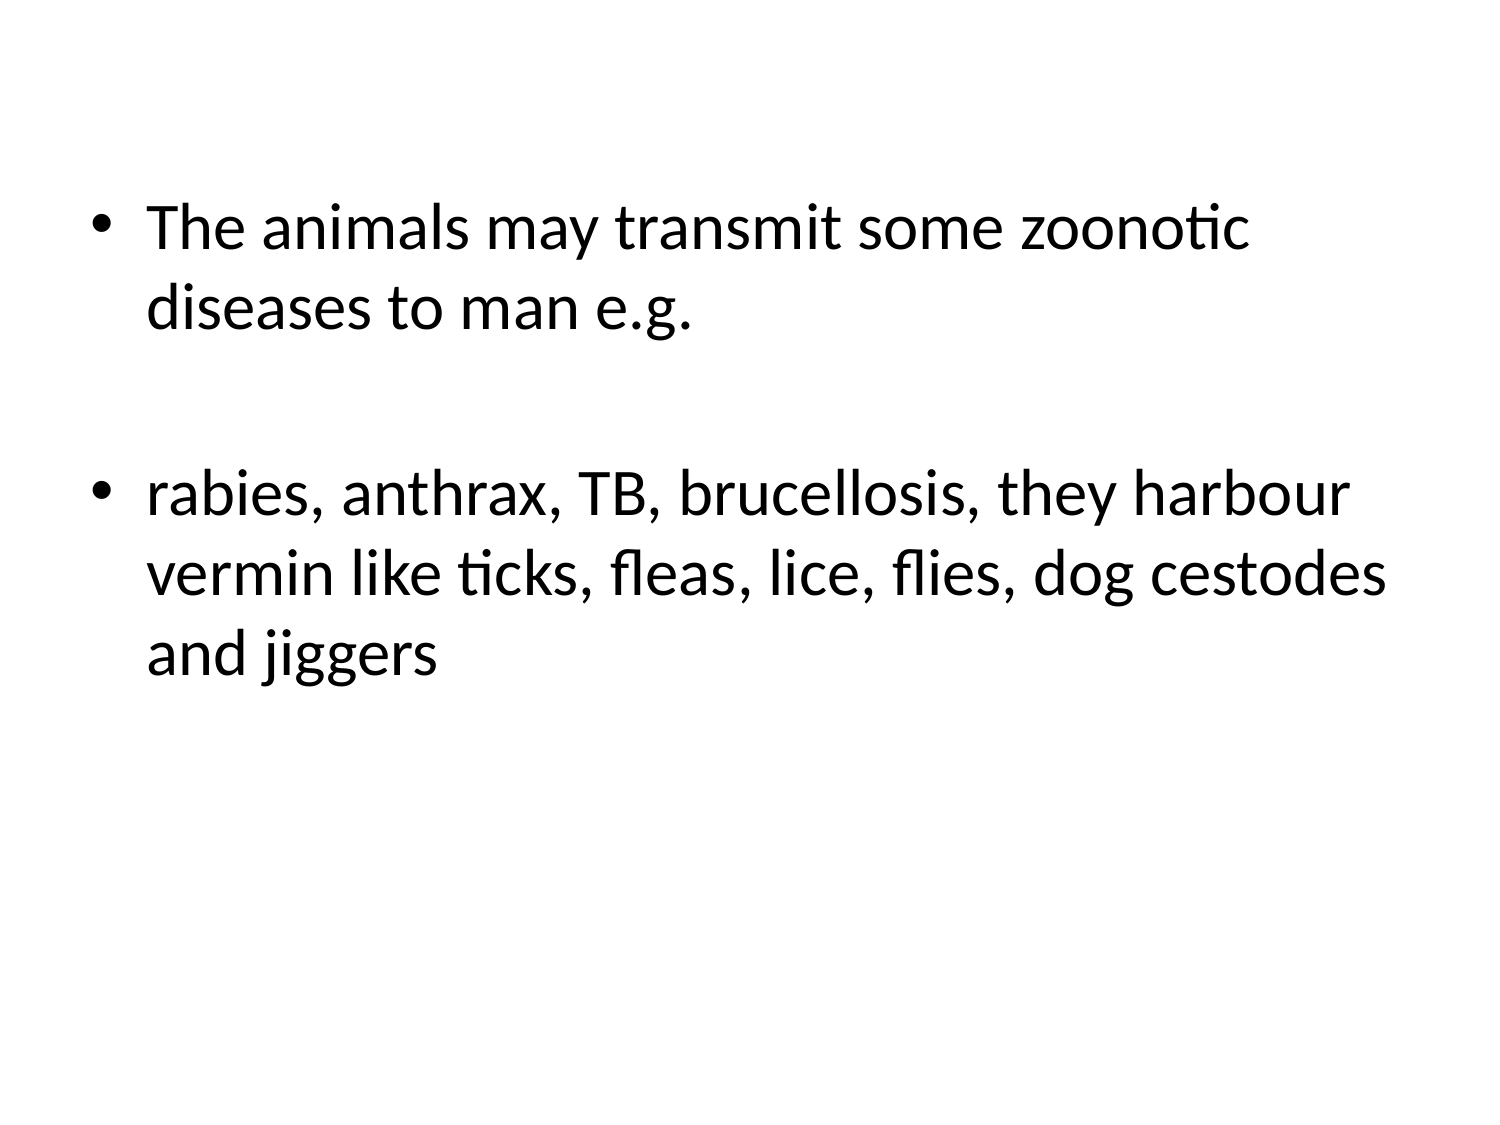

#
The animals may transmit some zoonotic diseases to man e.g.

rabies, anthrax, TB, brucellosis, they harbour vermin like ticks, fleas, lice, flies, dog cestodes and jiggers